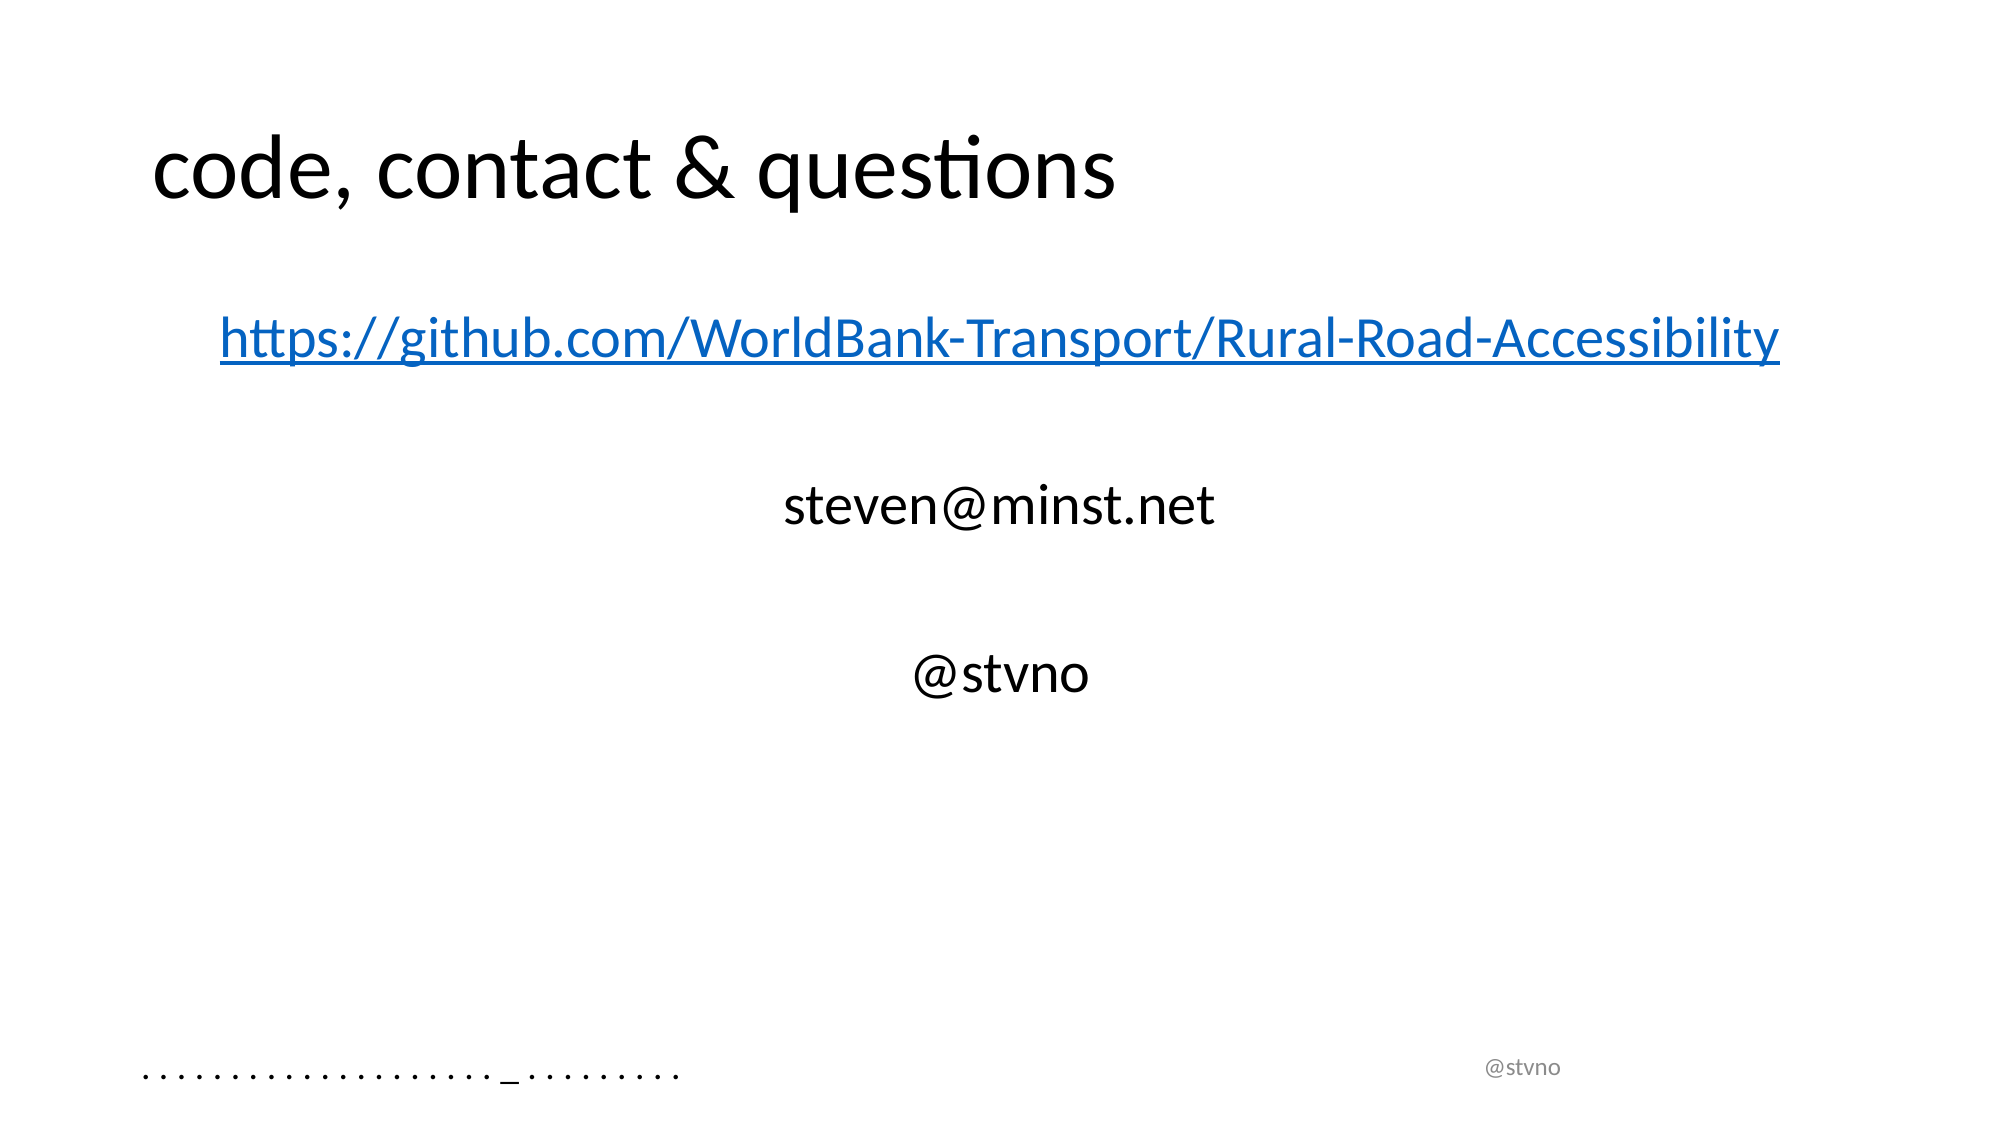

# code, contact & questions
https://github.com/WorldBank-Transport/Rural-Road-Accessibility

steven@minst.net

@stvno

. . . . . . . . . . . . . . . . . . . . _ . . . . . . . . .

@stvno